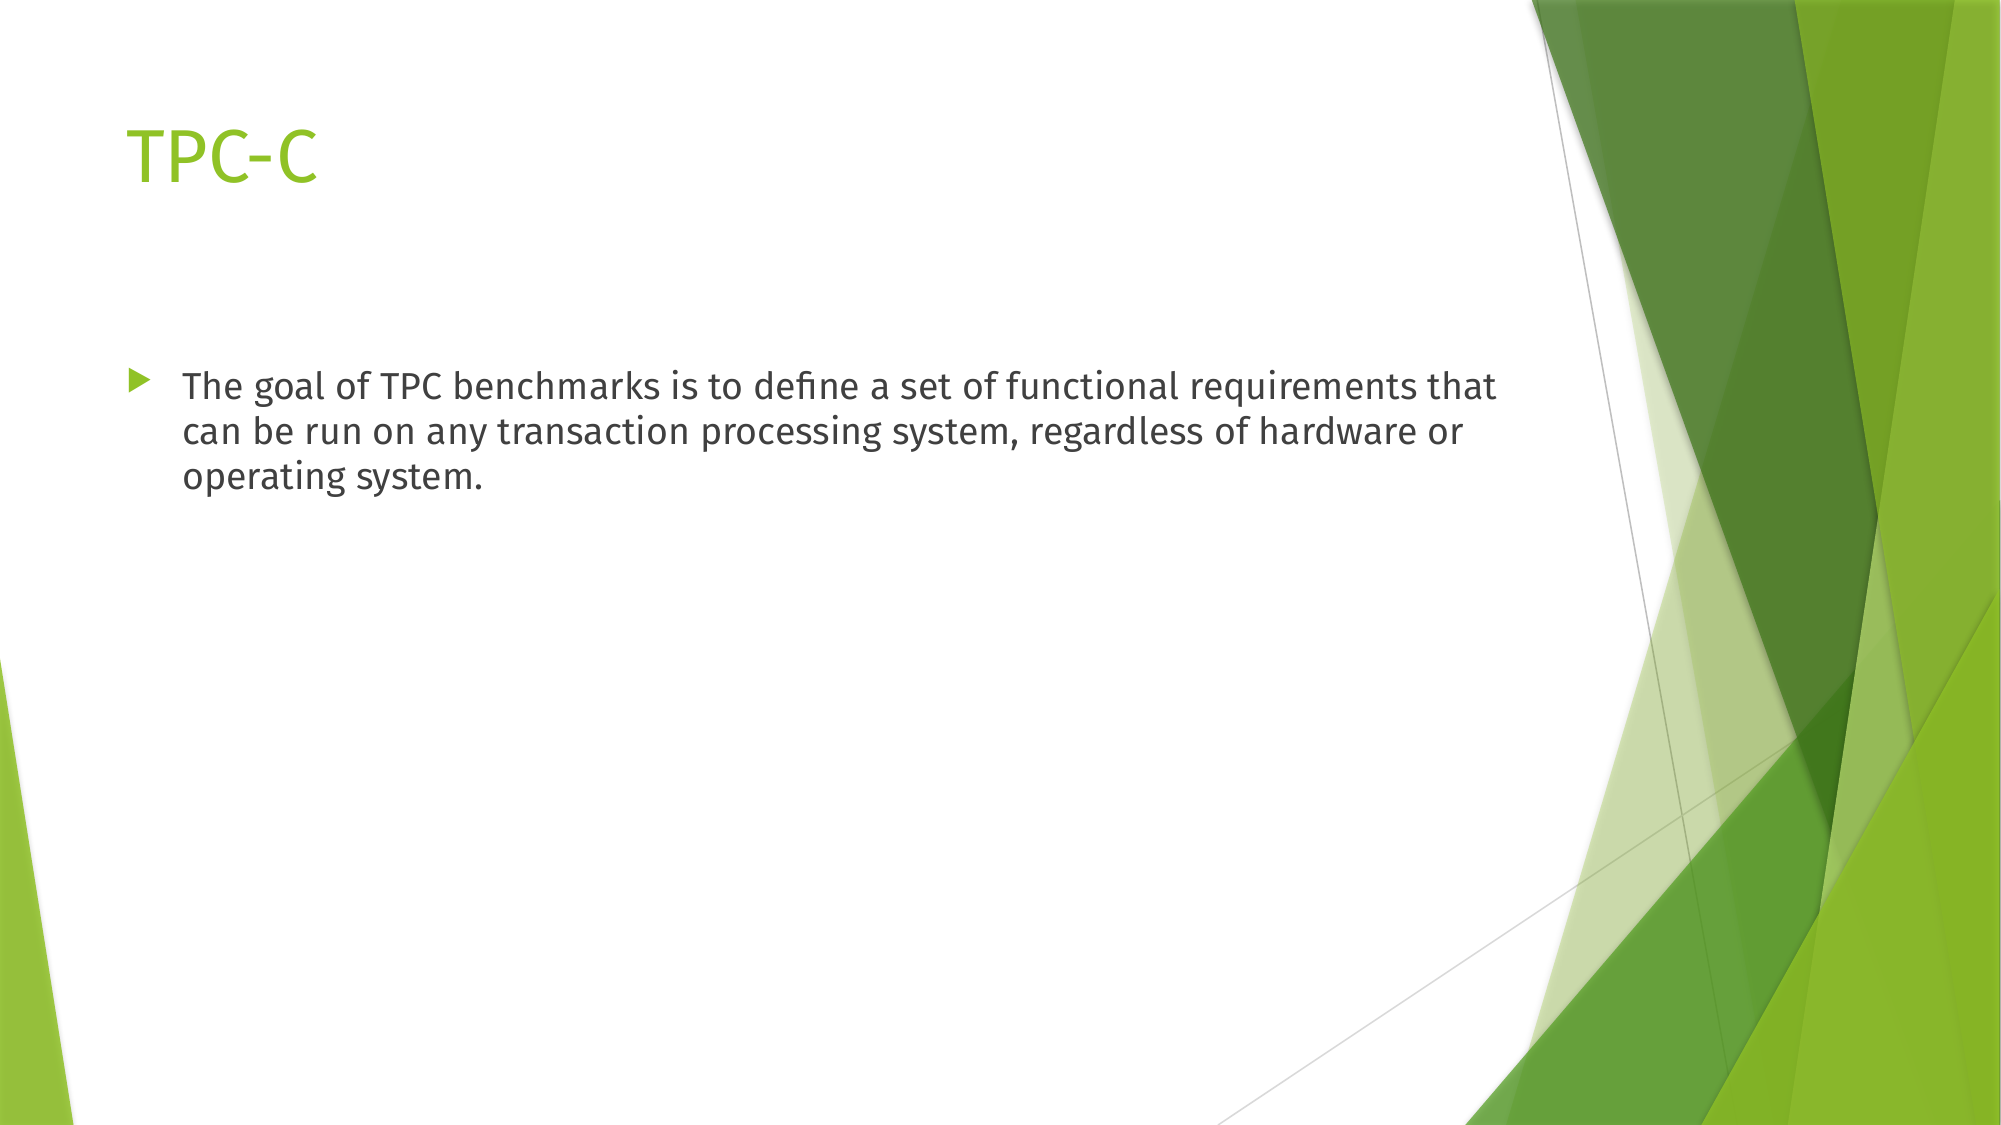

# TPC-C
The goal of TPC benchmarks is to define a set of functional requirements that can be run on any transaction processing system, regardless of hardware or operating system.